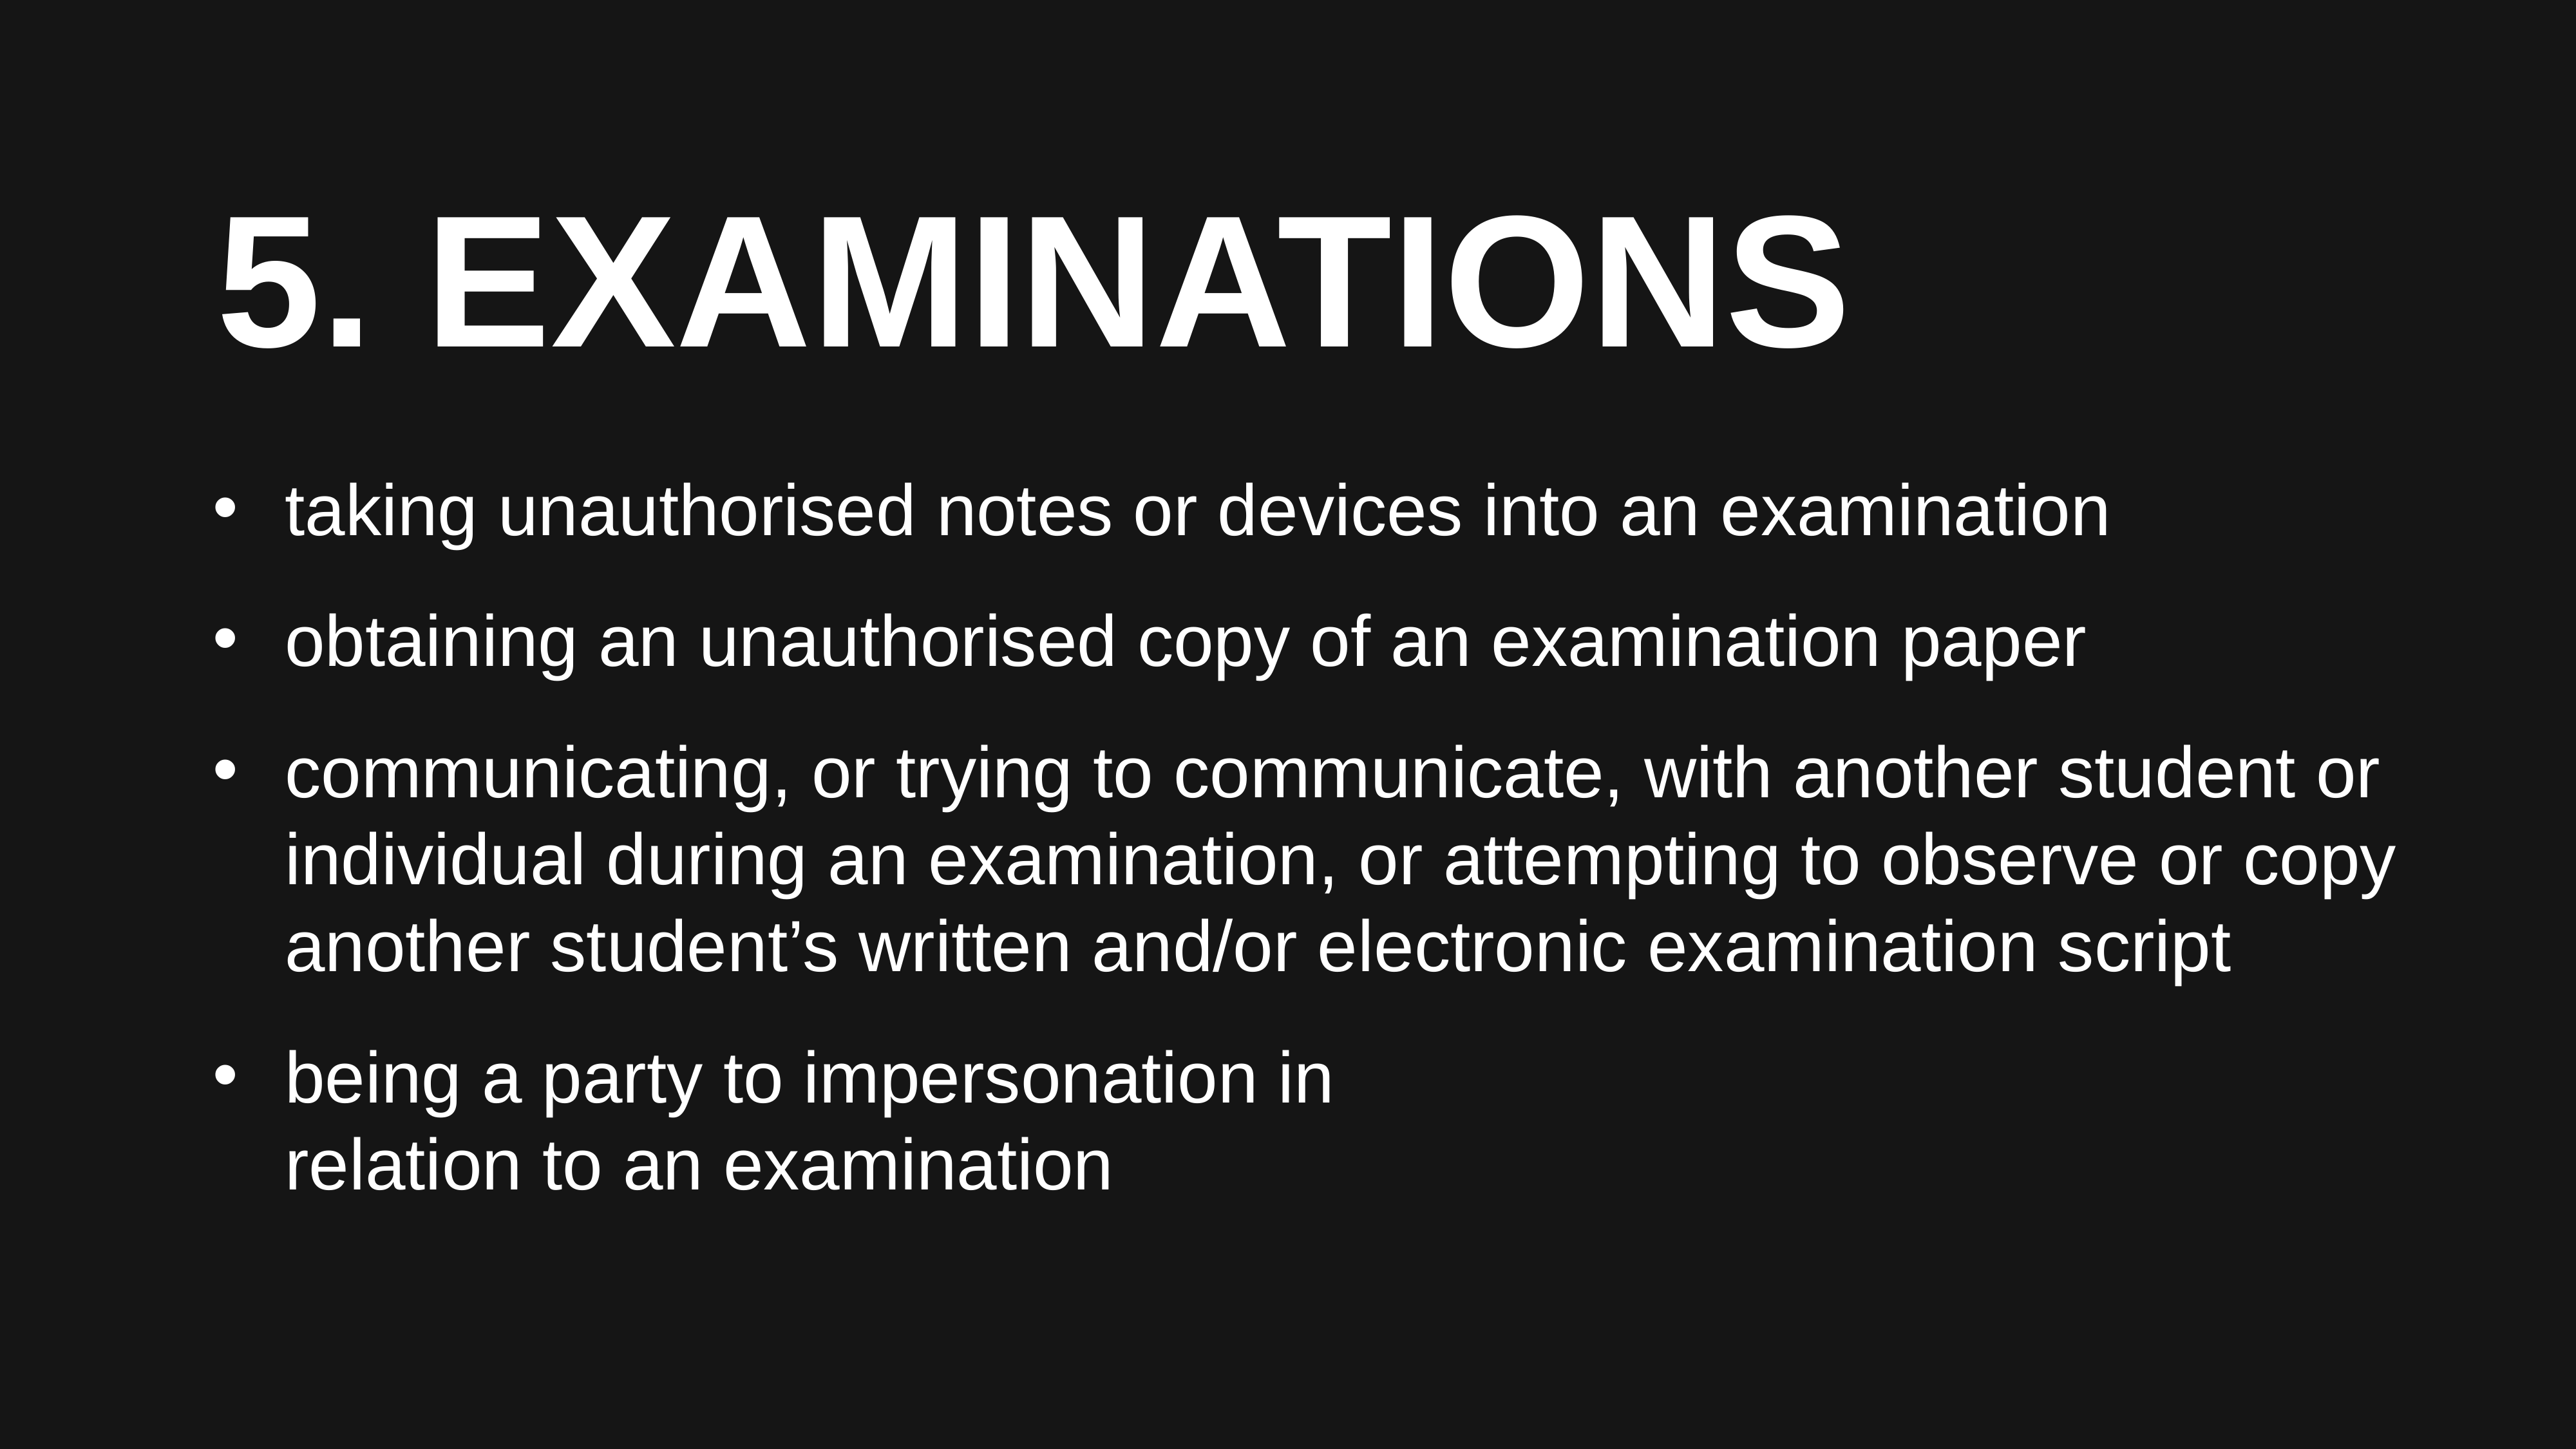

5. EXAMINATIONS
taking unauthorised notes or devices into an examination
obtaining an unauthorised copy of an examination paper
communicating, or trying to communicate, with another student or individual during an examination, or attempting to observe or copy another student’s written and/or electronic examination script
being a party to impersonation in
relation to an examination